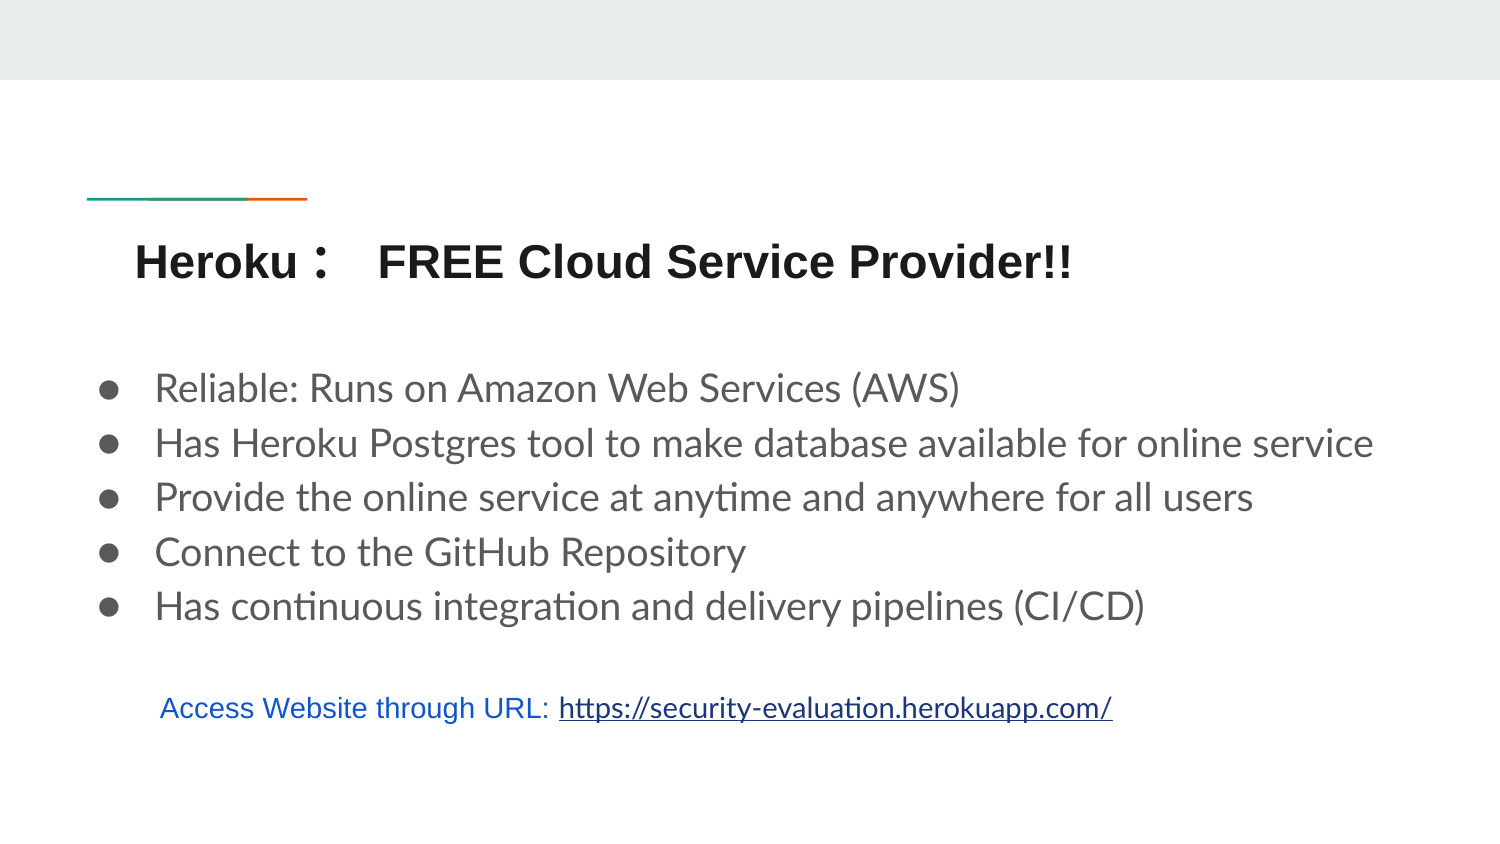

# Heroku： FREE Cloud Service Provider!!
Reliable: Runs on Amazon Web Services (AWS)
Has Heroku Postgres tool to make database available for online service
Provide the online service at anytime and anywhere for all users
Connect to the GitHub Repository
Has continuous integration and delivery pipelines (CI/CD)

Access Website through URL: https://security-evaluation.herokuapp.com/